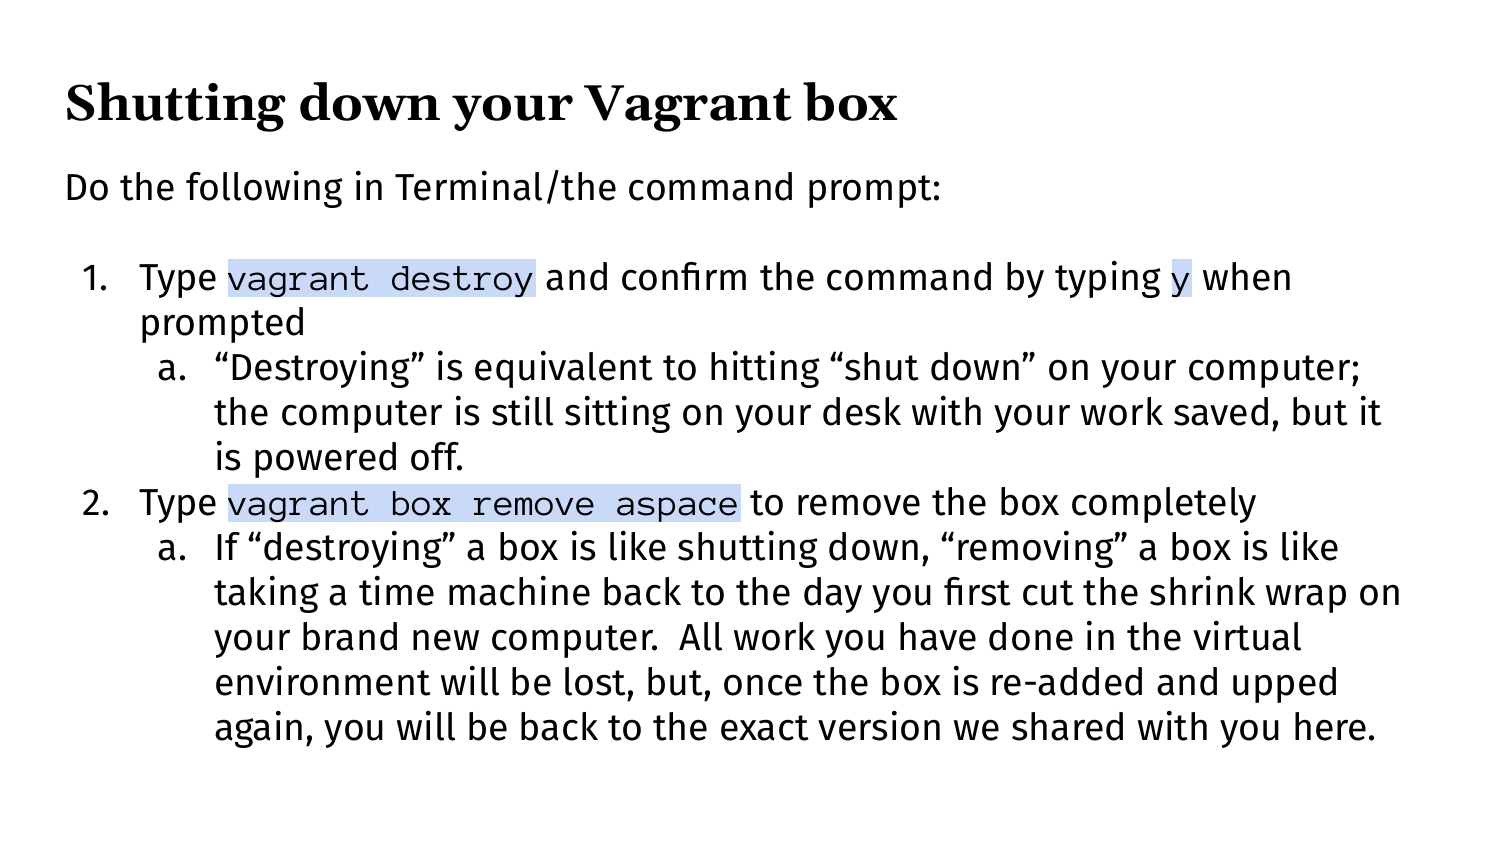

# Shutting down your Vagrant box
Do the following in Terminal/the command prompt:

Type vagrant destroy and confirm the command by typing y when prompted
“Destroying” is equivalent to hitting “shut down” on your computer; the computer is still sitting on your desk with your work saved, but it is powered off.
Type vagrant box remove aspace to remove the box completely
If “destroying” a box is like shutting down, “removing” a box is like taking a time machine back to the day you first cut the shrink wrap on your brand new computer.  All work you have done in the virtual environment will be lost, but, once the box is re-added and upped again, you will be back to the exact version we shared with you here.